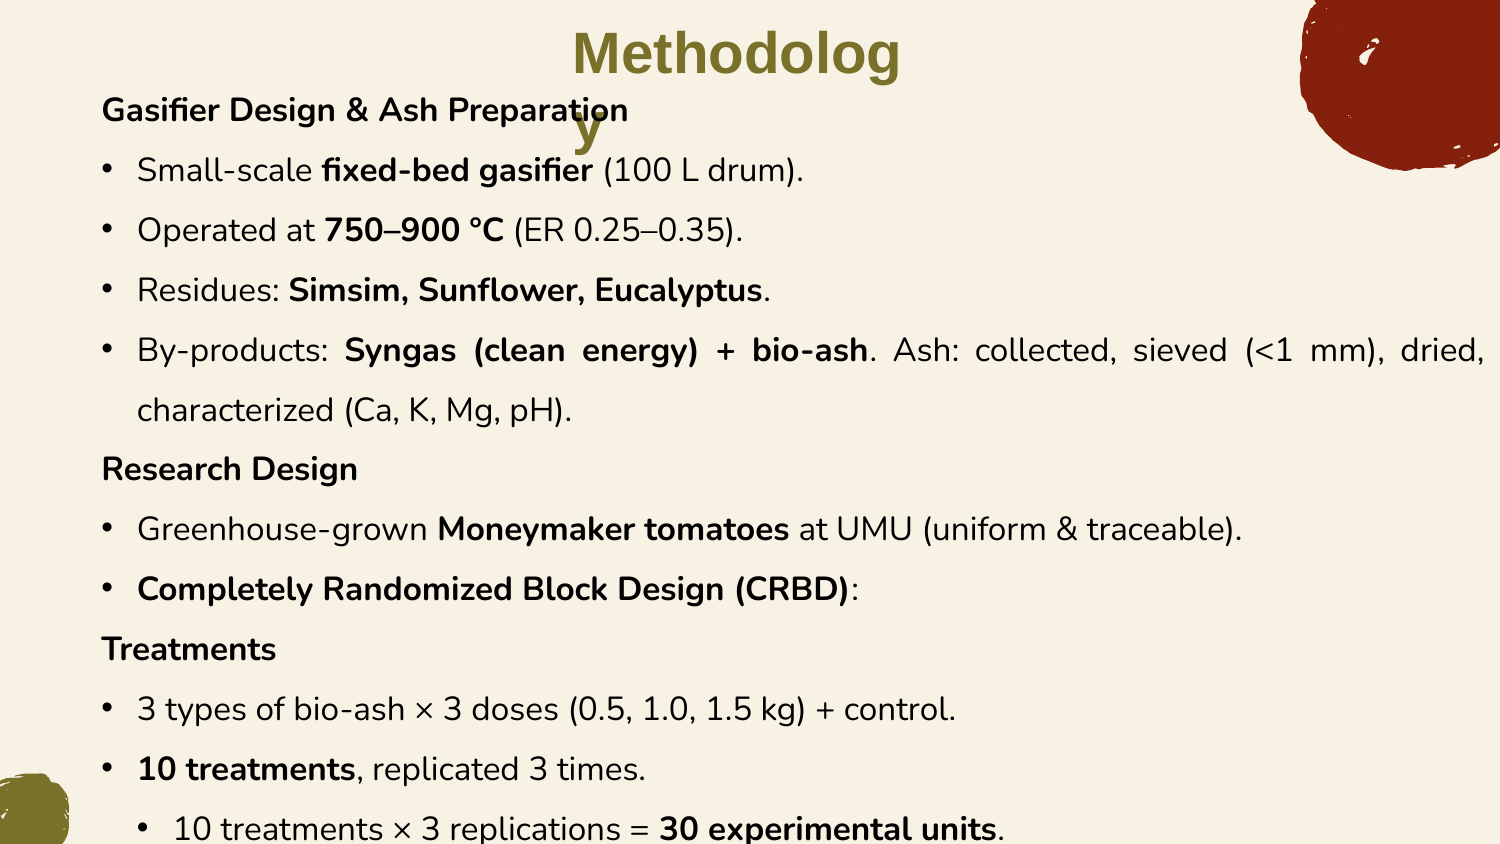

# Methodology

Gasifier Design & Ash Preparation
Small-scale fixed-bed gasifier (100 L drum).
Operated at 750–900 °C (ER 0.25–0.35).
Residues: Simsim, Sunflower, Eucalyptus.
By-products: Syngas (clean energy) + bio-ash. Ash: collected, sieved (<1 mm), dried, characterized (Ca, K, Mg, pH).
Research Design
Greenhouse-grown Moneymaker tomatoes at UMU (uniform & traceable).
Completely Randomized Block Design (CRBD):
Treatments
3 types of bio-ash × 3 doses (0.5, 1.0, 1.5 kg) + control.
10 treatments, replicated 3 times.
10 treatments × 3 replications = 30 experimental units.